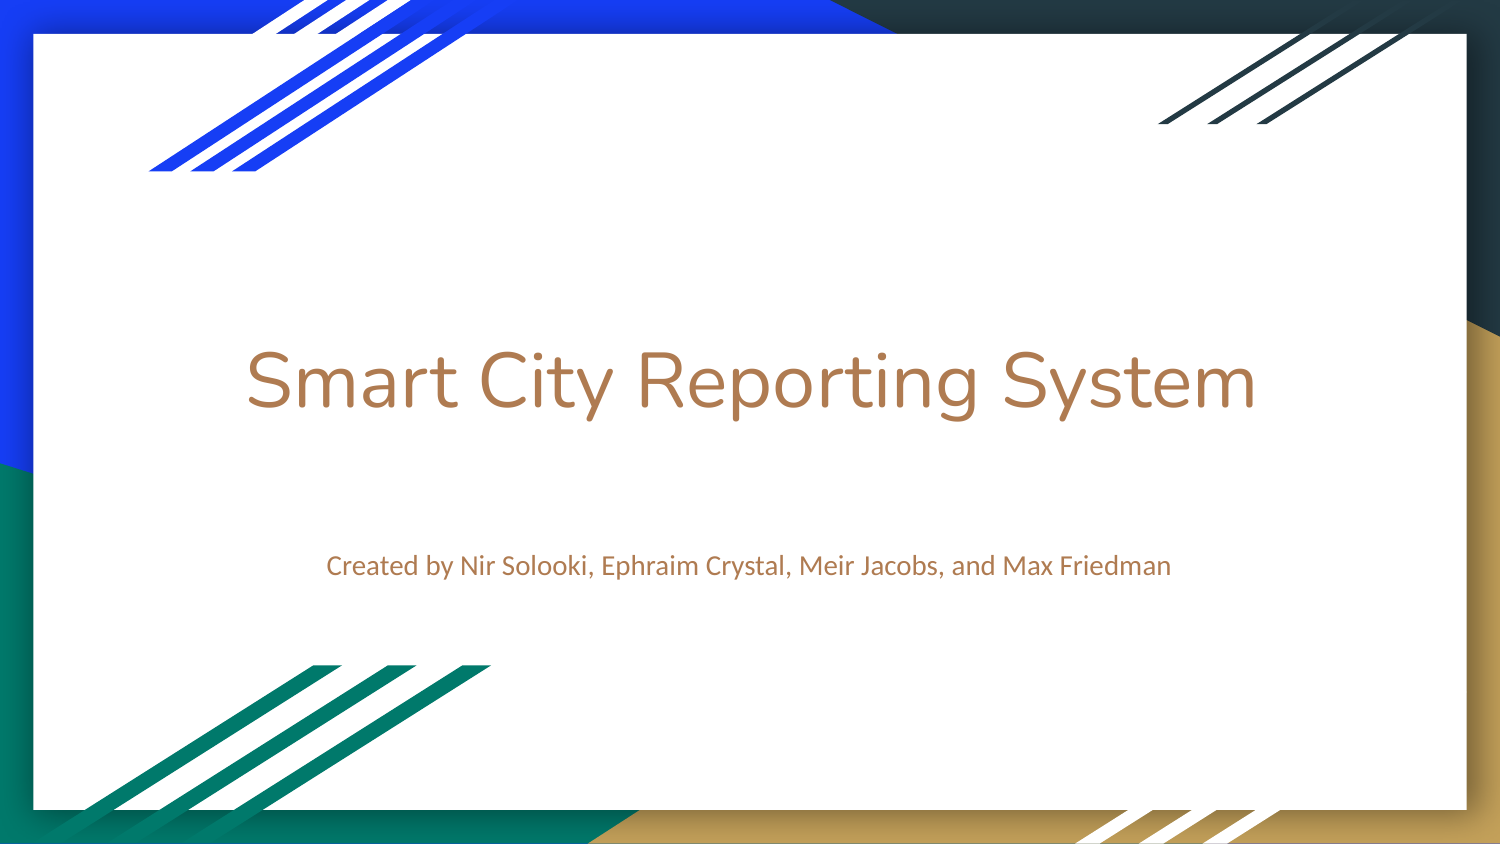

# Smart City Reporting System
Created by Nir Solooki, Ephraim Crystal, Meir Jacobs, and Max Friedman